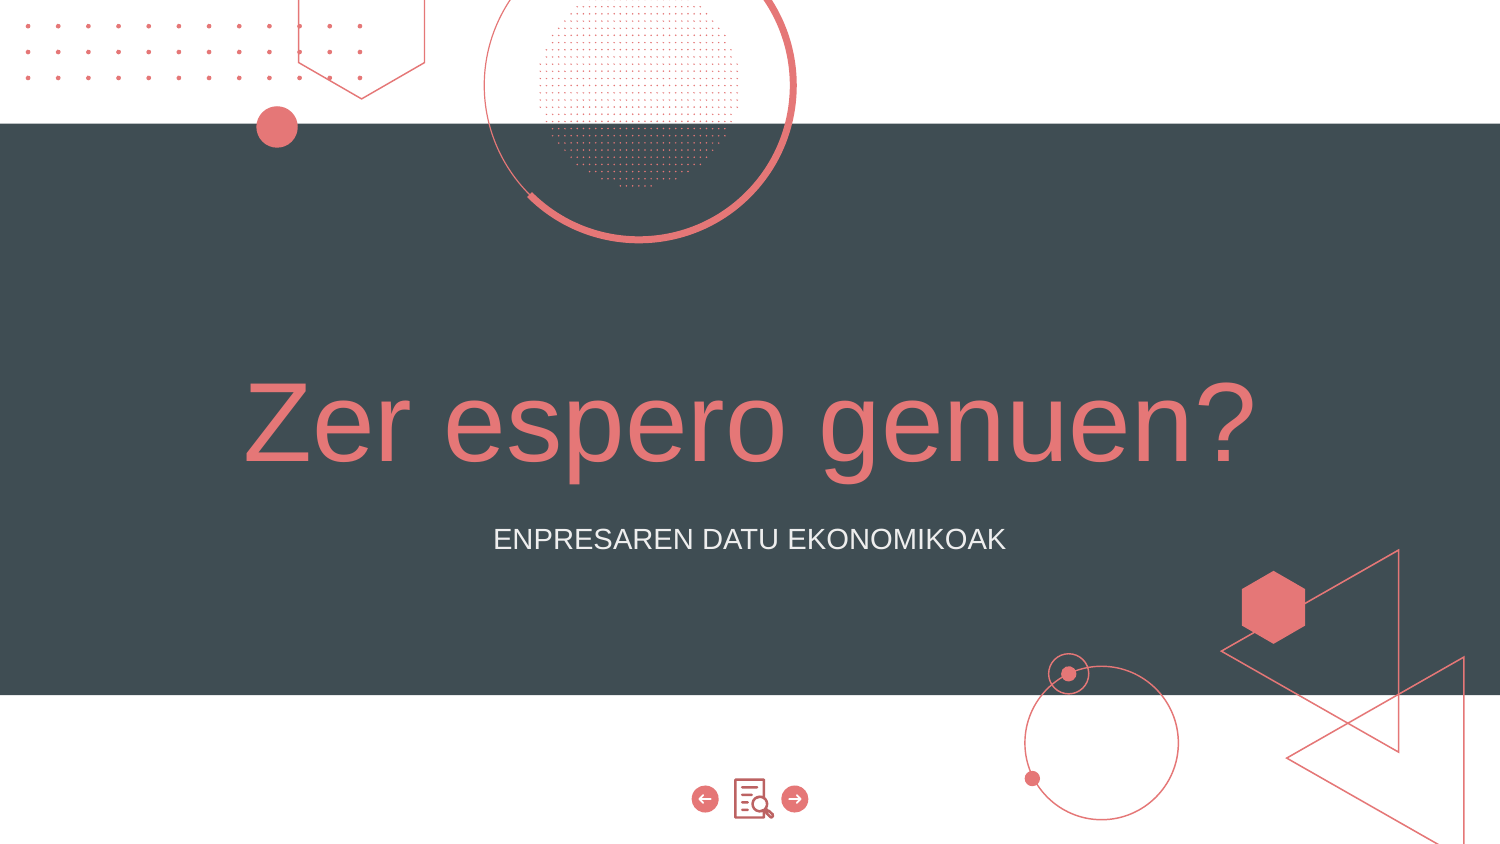

# Zer espero genuen?
ENPRESAREN DATU EKONOMIKOAK